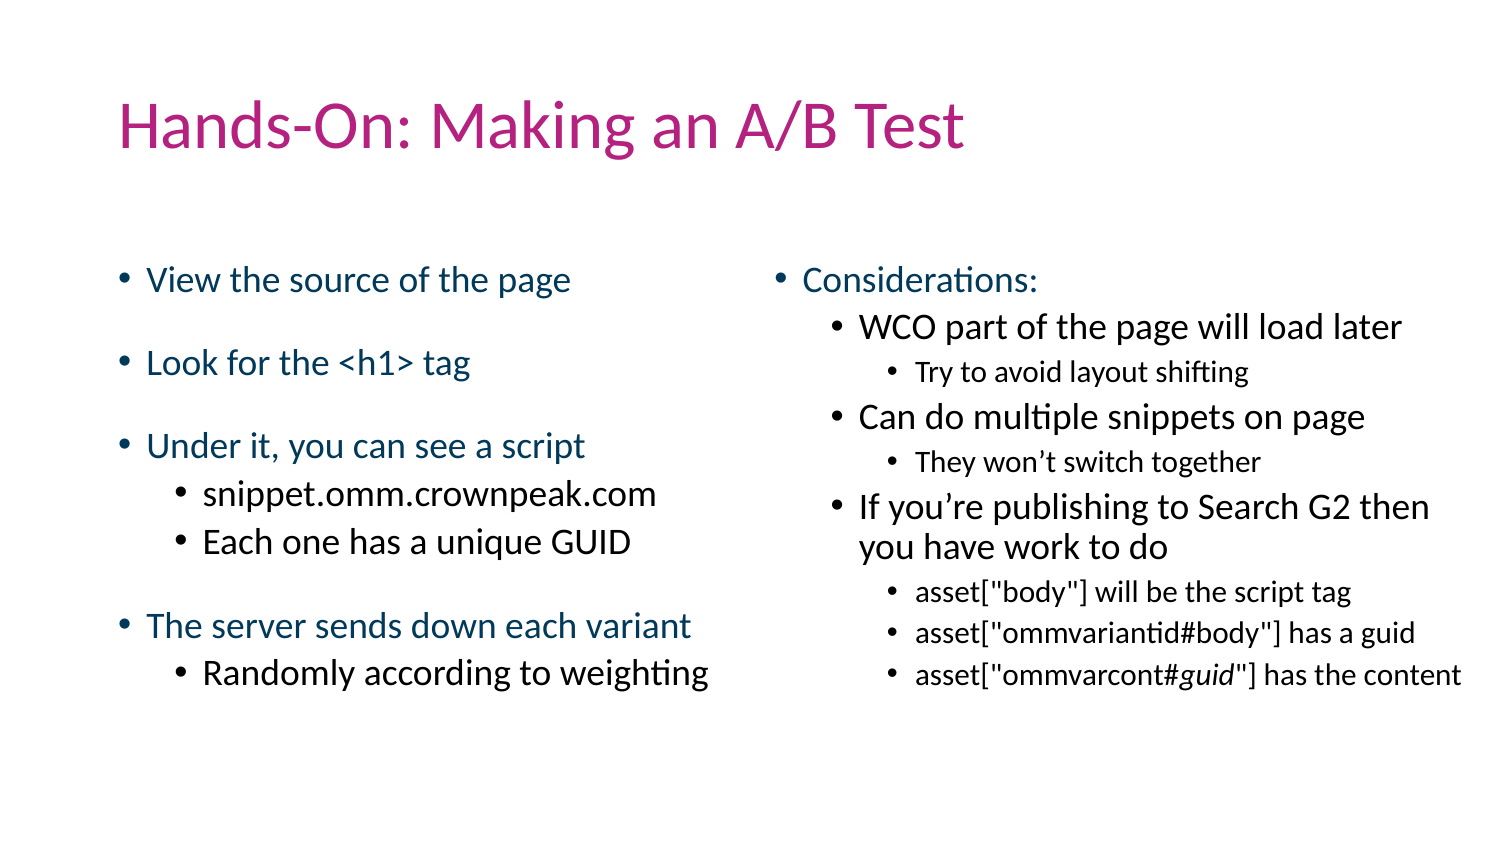

# Hands-On: Making an A/B Test
View the source of the page
Look for the <h1> tag
Under it, you can see a script
snippet.omm.crownpeak.com
Each one has a unique GUID
The server sends down each variant
Randomly according to weighting
Considerations:
WCO part of the page will load later
Try to avoid layout shifting
Can do multiple snippets on page
They won’t switch together
If you’re publishing to Search G2 then you have work to do
asset["body"] will be the script tag
asset["ommvariantid#body"] has a guid
asset["ommvarcont#guid"] has the content